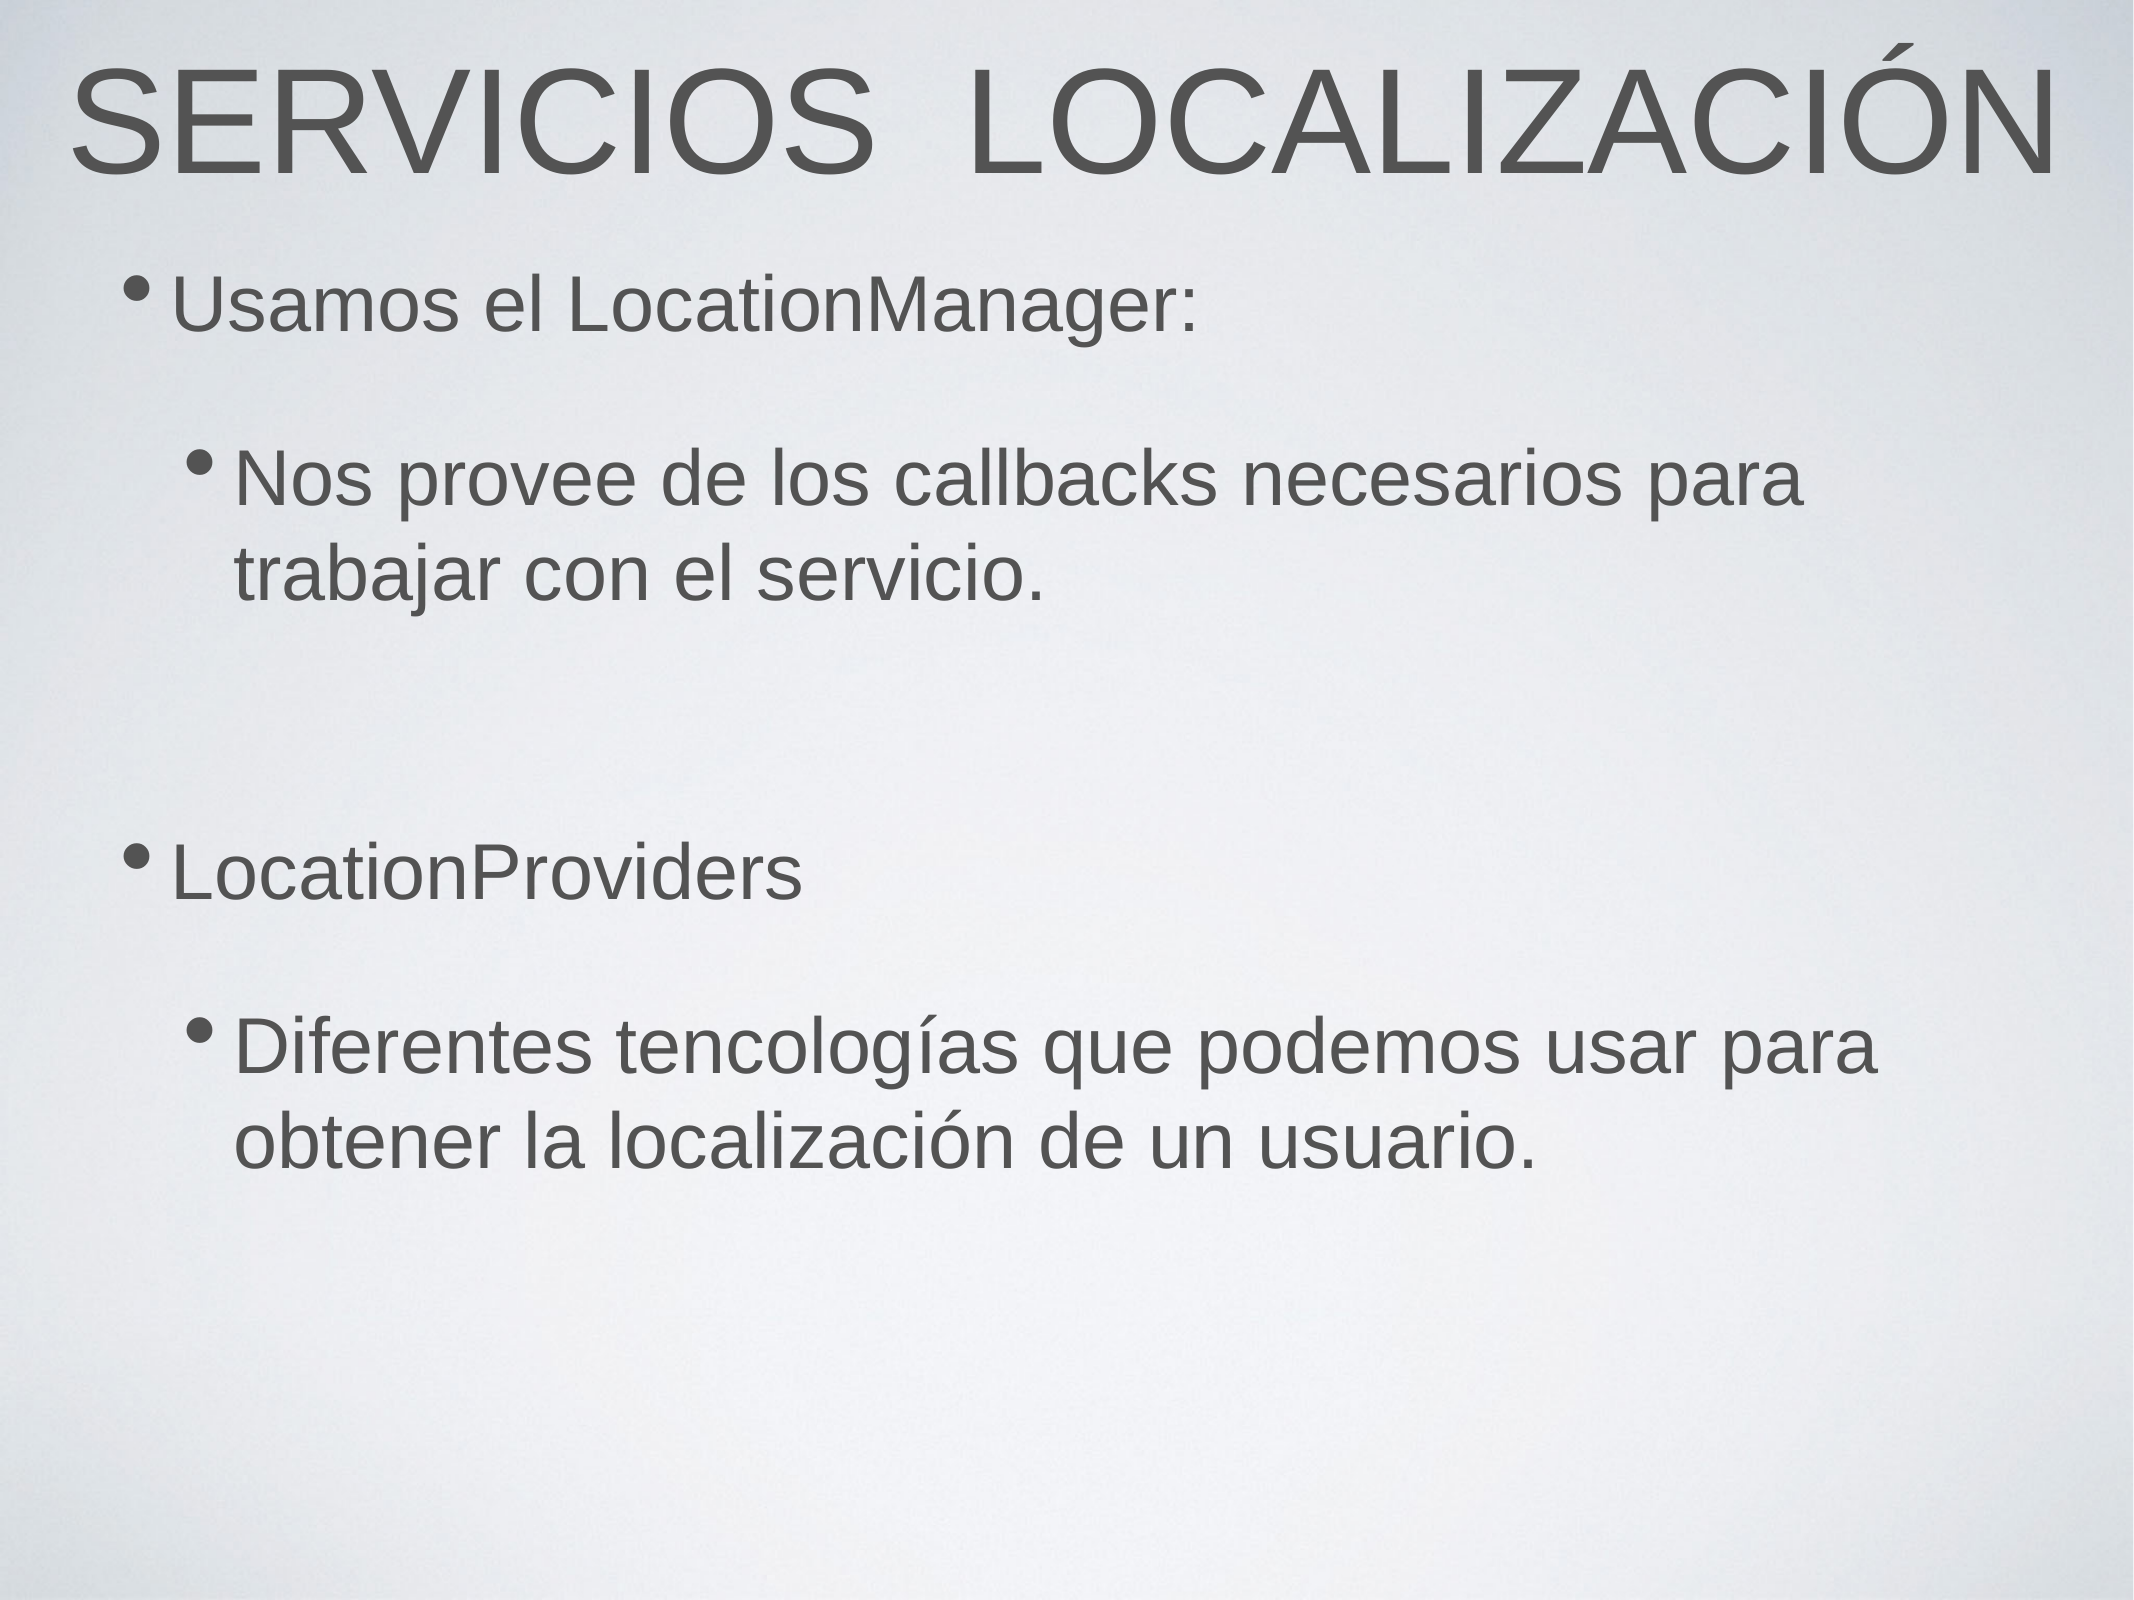

# servicios  localización
Usamos el LocationManager:
Nos provee de los callbacks necesarios para trabajar con el servicio.

LocationProviders
Diferentes tencologías que podemos usar para obtener la localización de un usuario.